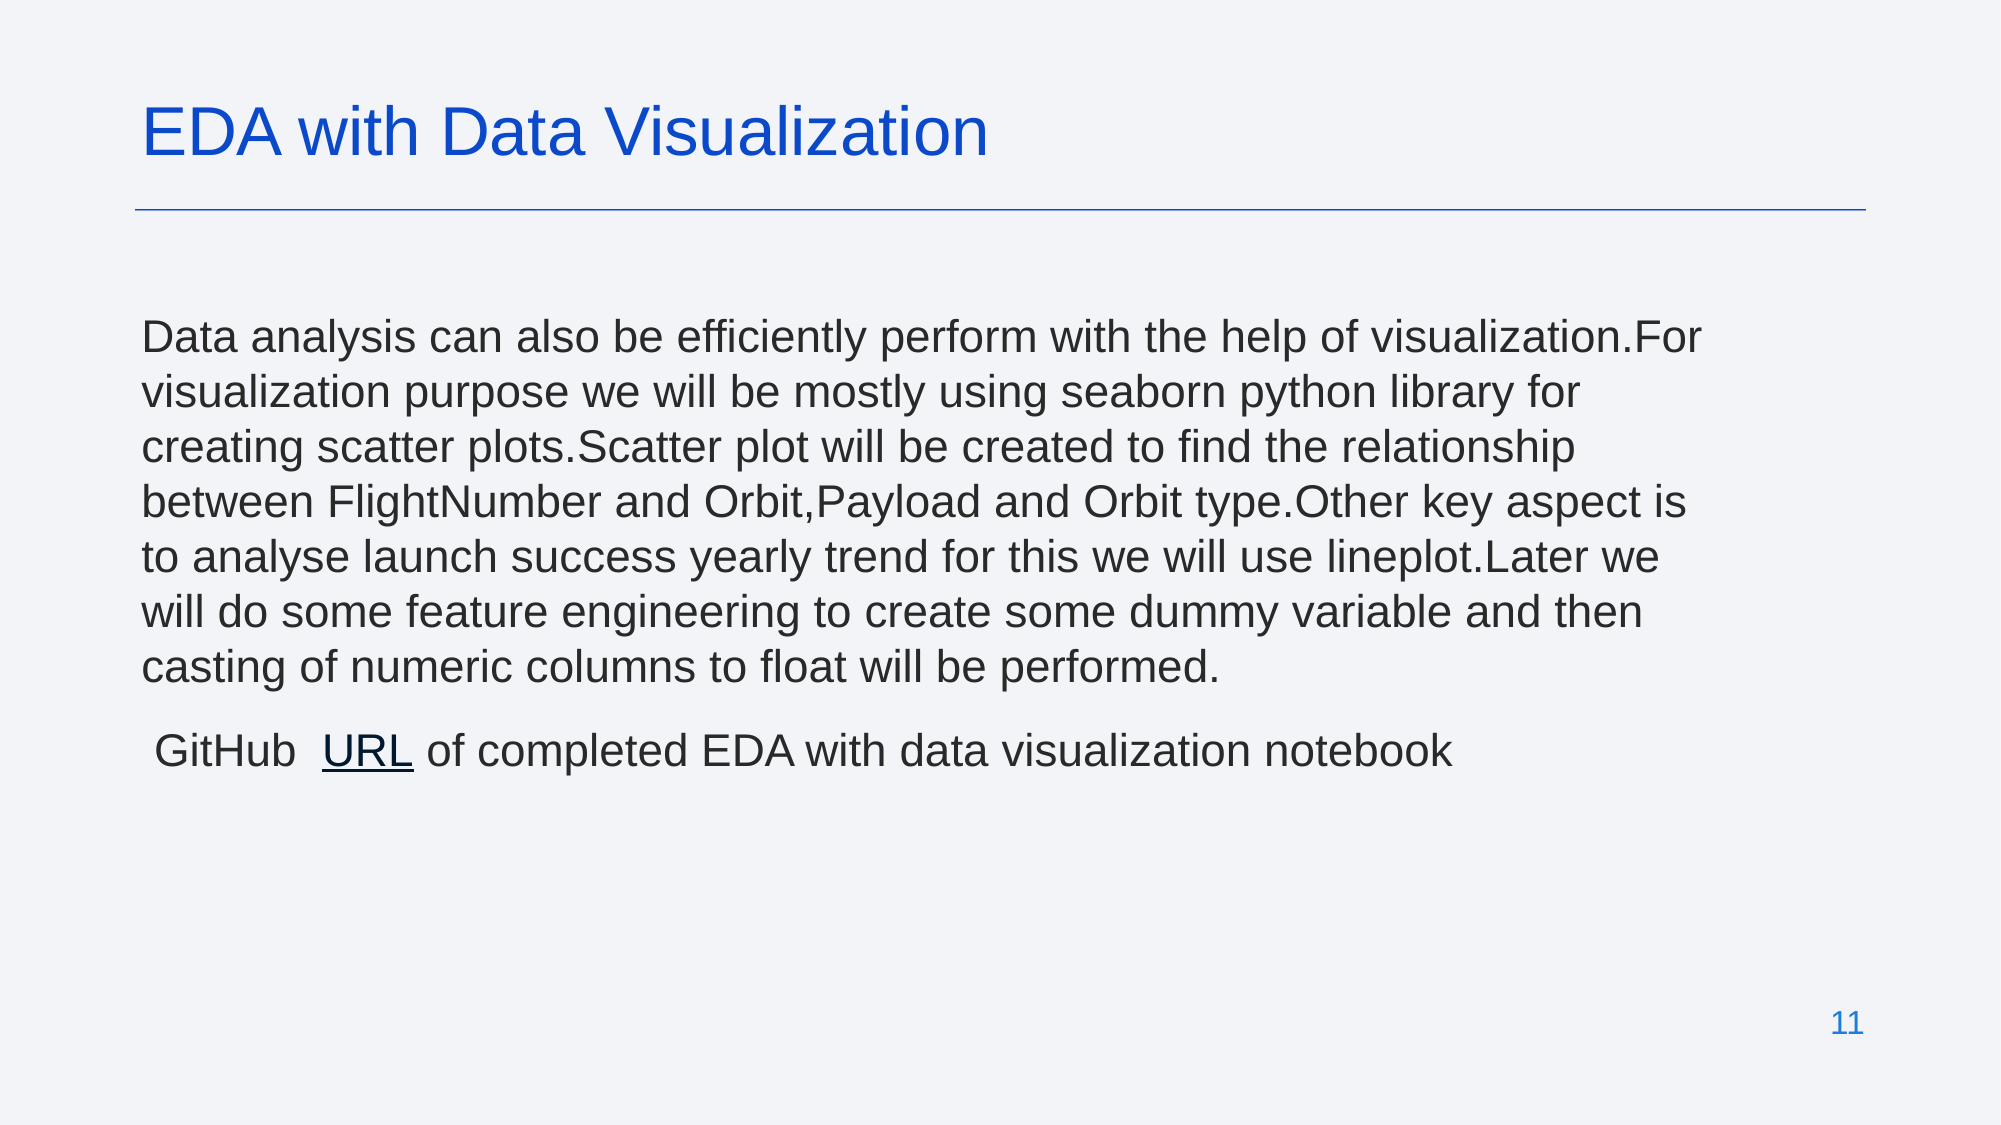

EDA with Data Visualization
Data analysis can also be efficiently perform with the help of visualization.For visualization purpose we will be mostly using seaborn python library for creating scatter plots.Scatter plot will be created to find the relationship between FlightNumber and Orbit,Payload and Orbit type.Other key aspect is to analyse launch success yearly trend for this we will use lineplot.Later we will do some feature engineering to create some dummy variable and then casting of numeric columns to float will be performed.
 GitHub  URL of completed EDA with data visualization notebook
11